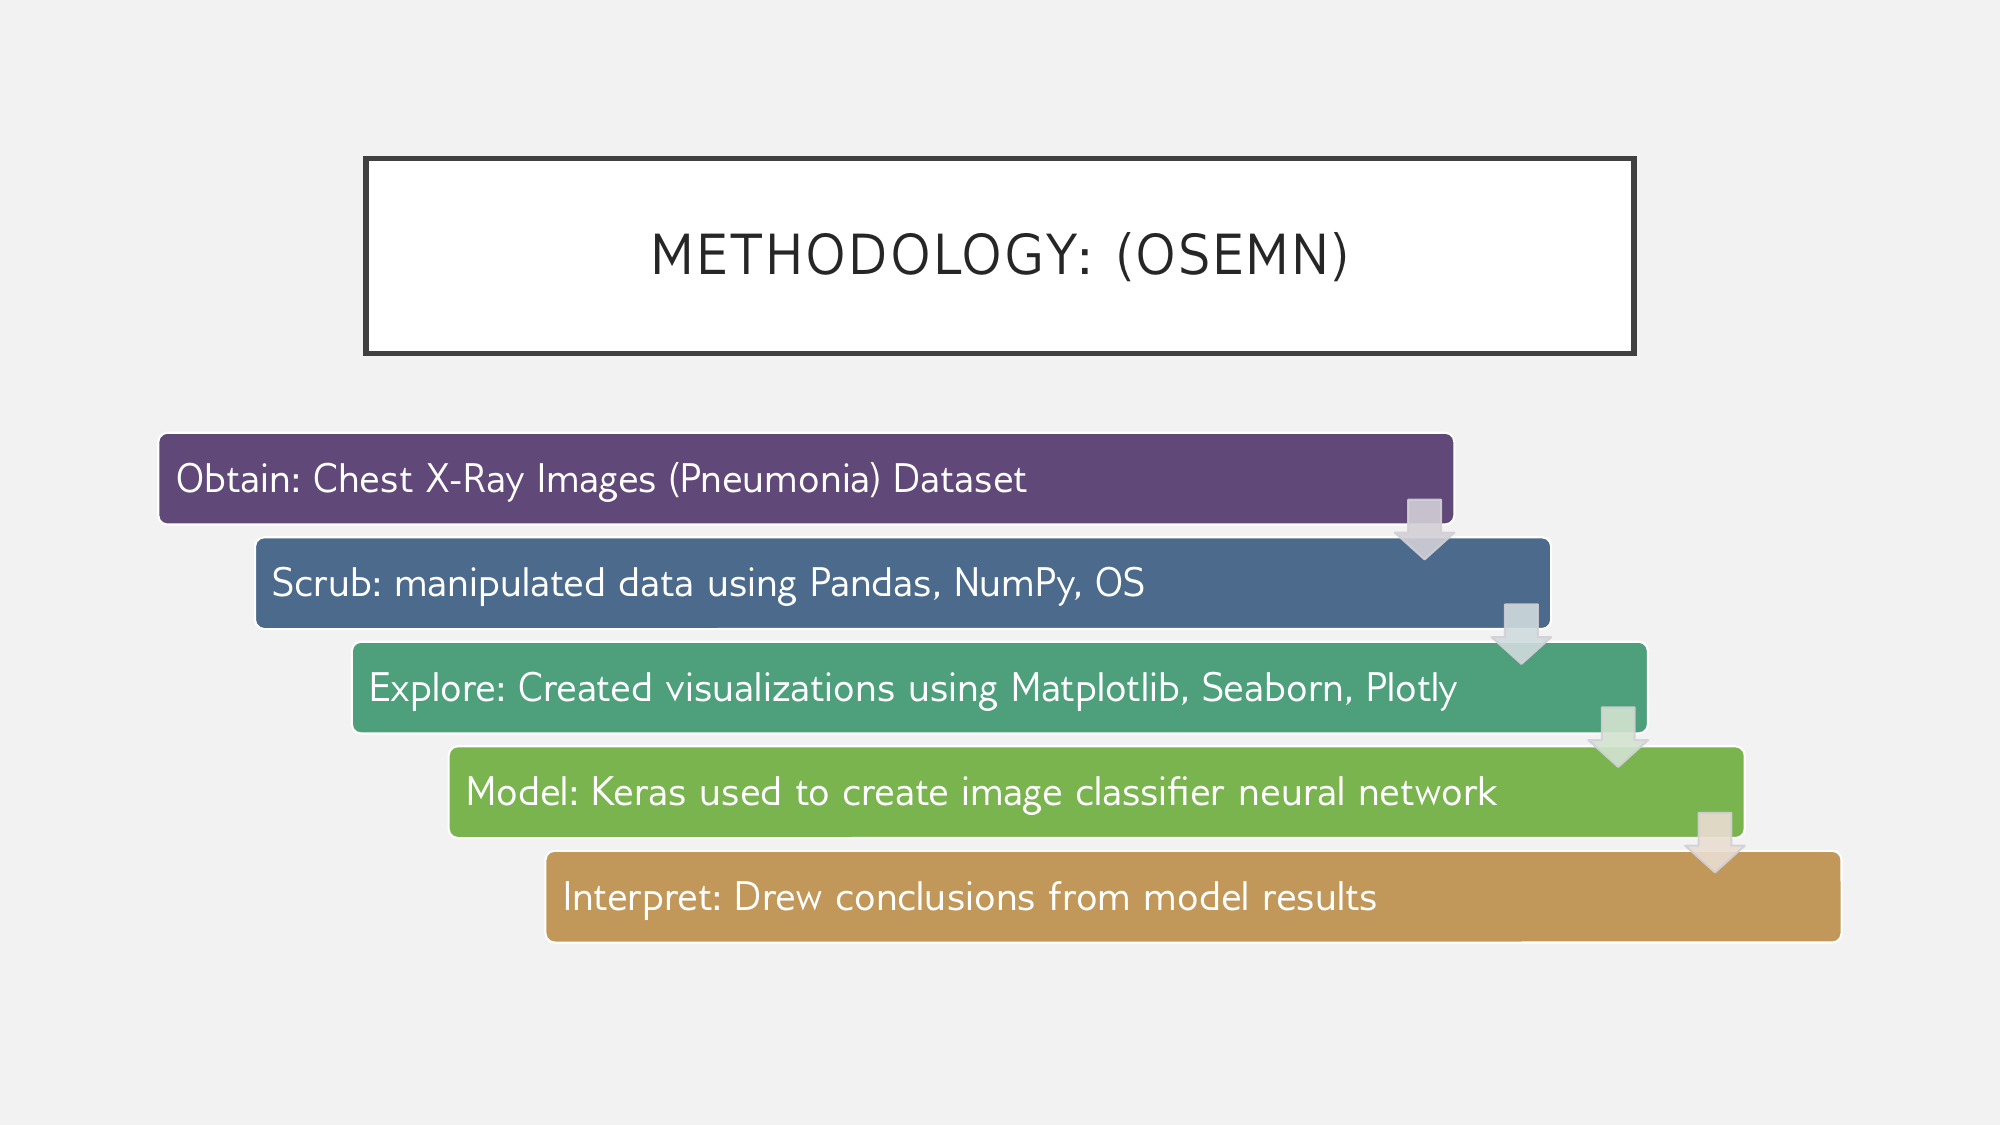

# Methodology: (osemn)
Obtain: Chest X-Ray Images (Pneumonia) Dataset
Scrub: manipulated data using Pandas, NumPy, OS
Explore: Created visualizations using Matplotlib, Seaborn, Plotly
Model: Keras used to create image classifier neural network
Interpret: Drew conclusions from model results